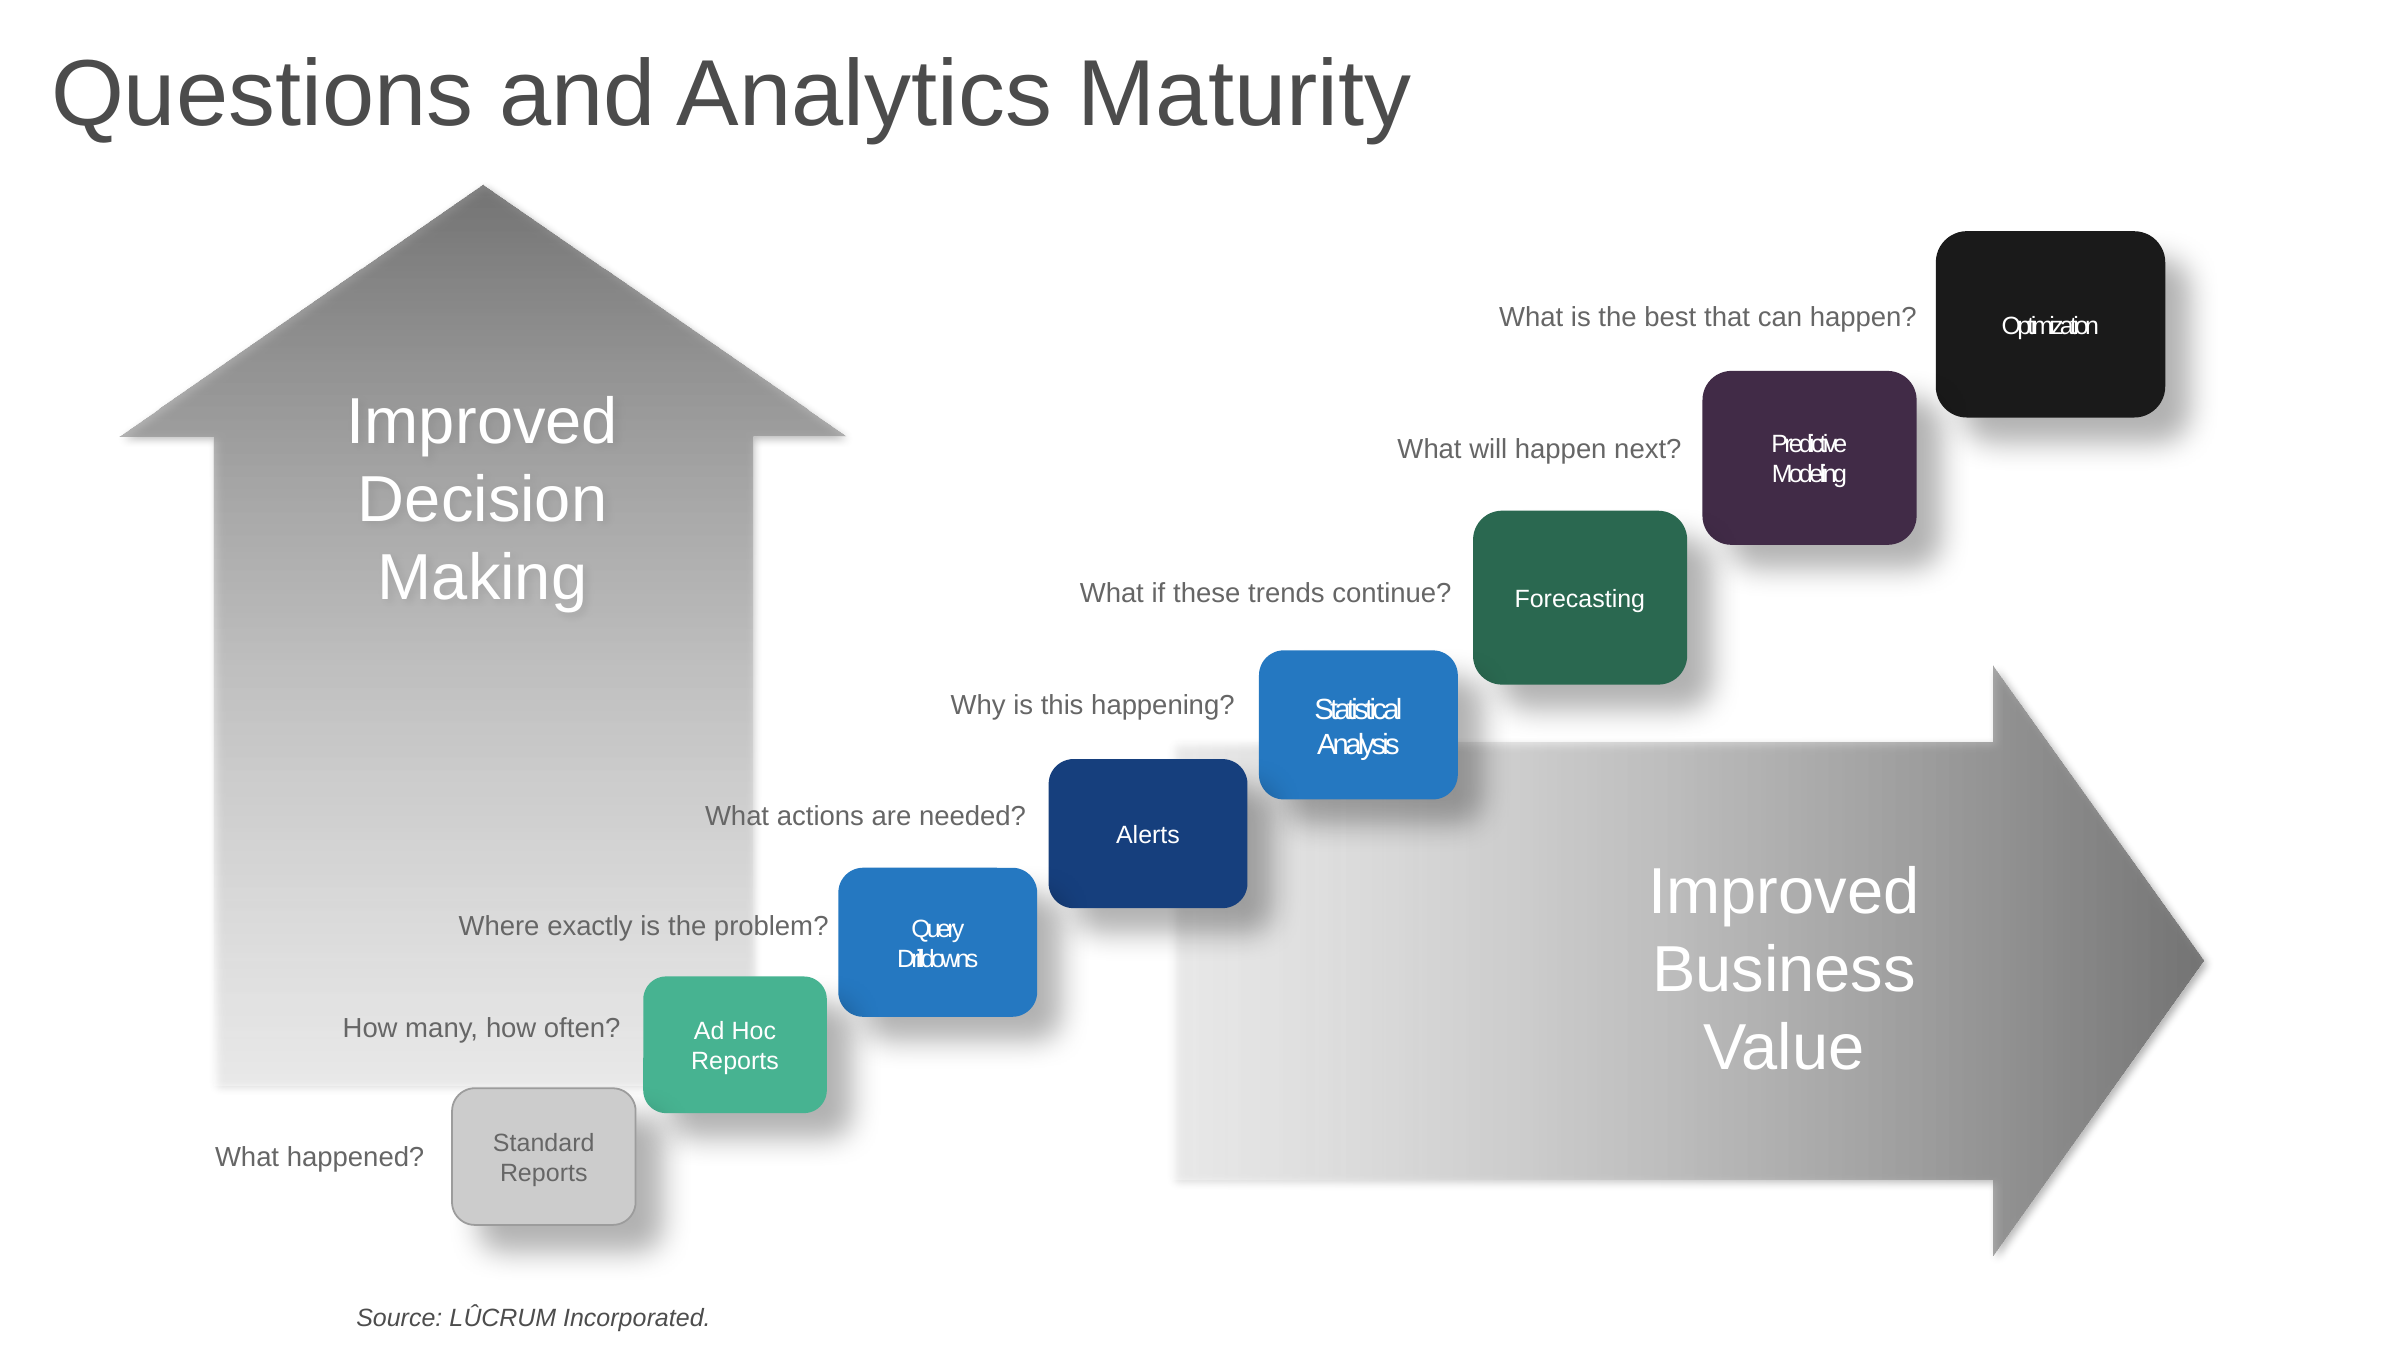

Questions and Analytics Maturity
Improved
Decision
Making
Optimization
What is the best that can happen?
Predictive
Modeling
What will happen next?
Forecasting

What if these trends continue?
Statistical
Analysis
Why is this happening?
Alerts
What actions are needed?
Improved Business Value
Query
Drilldowns
Where exactly is the problem?
Ad Hoc
Reports
How many, how often?
Standard
Reports
What happened?
Source: LÛCRUM Incorporated.